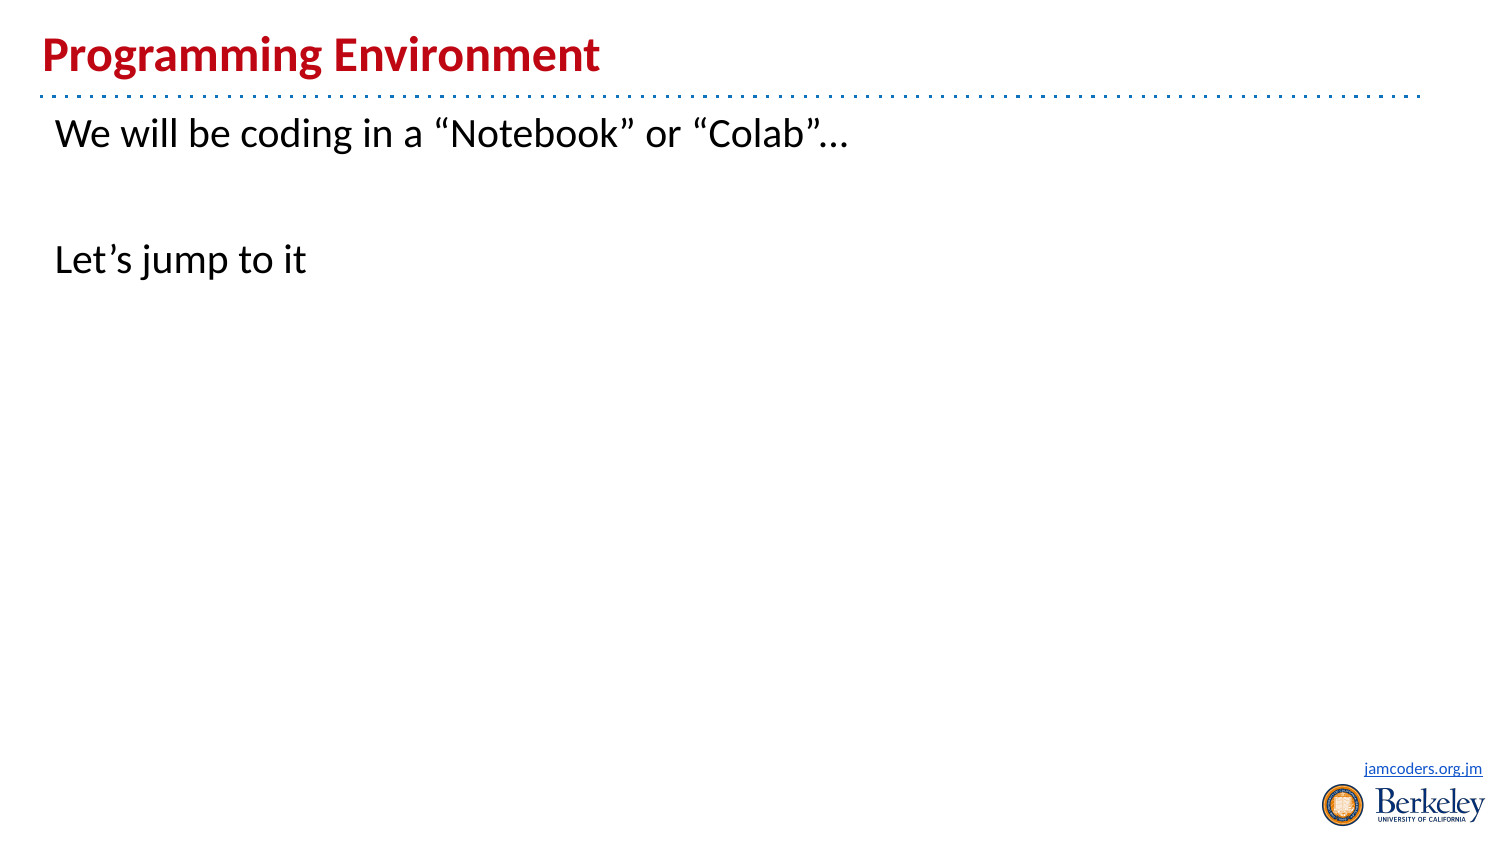

# Programming Environment
We will be coding in a “Notebook” or “Colab”...

Let’s jump to it